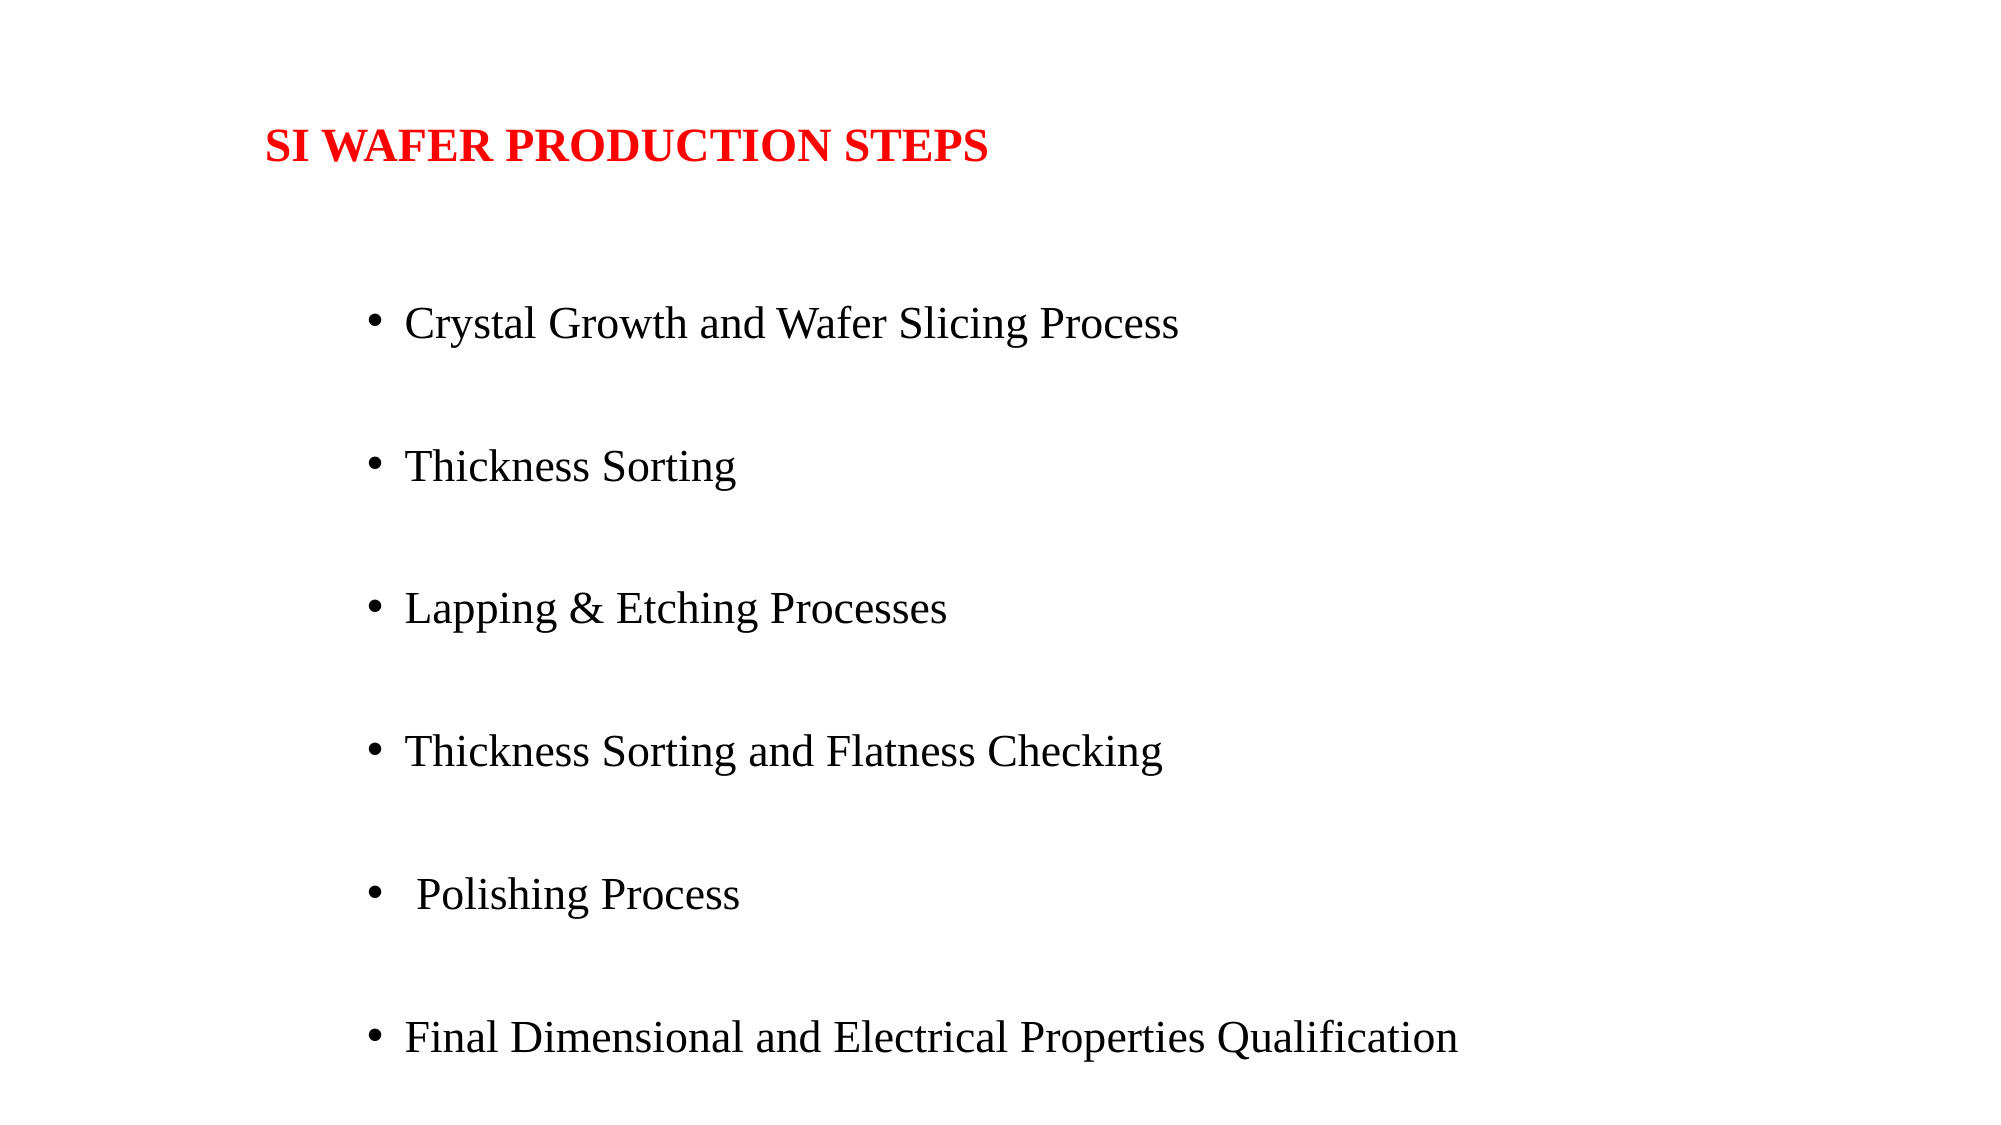

# SI WAFER PRODUCTION STEPS

Crystal Growth and Wafer Slicing Process

Thickness Sorting

Lapping & Etching Processes

Thickness Sorting and Flatness Checking

 Polishing Process

Final Dimensional and Electrical Properties Qualification